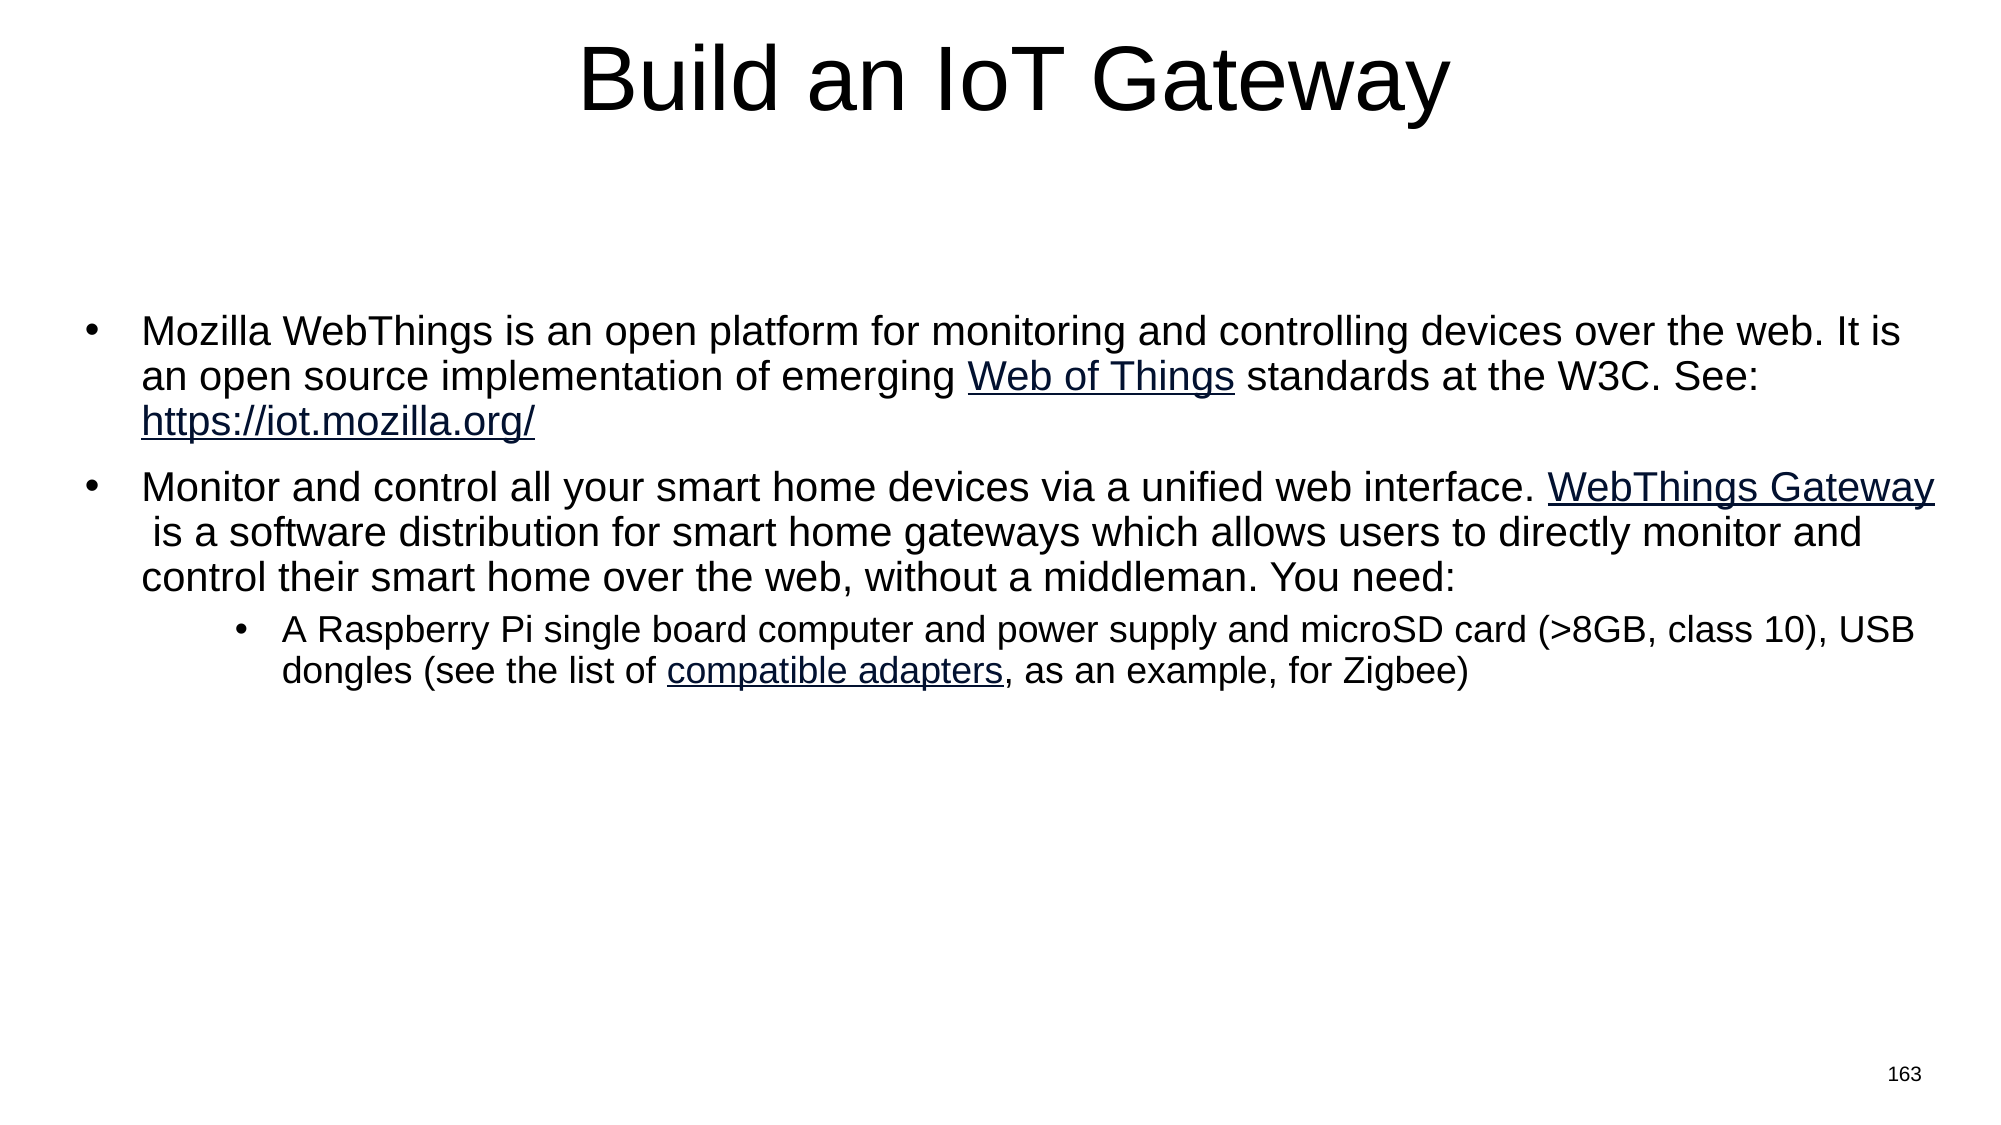

# Build an IoT Gateway
Mozilla WebThings is an open platform for monitoring and controlling devices over the web. It is an open source implementation of emerging Web of Things standards at the W3C. See: https://iot.mozilla.org/
Monitor and control all your smart home devices via a unified web interface. WebThings Gateway is a software distribution for smart home gateways which allows users to directly monitor and control their smart home over the web, without a middleman. You need:
A Raspberry Pi single board computer and power supply and microSD card (>8GB, class 10), USB dongles (see the list of compatible adapters, as an example, for Zigbee)

163